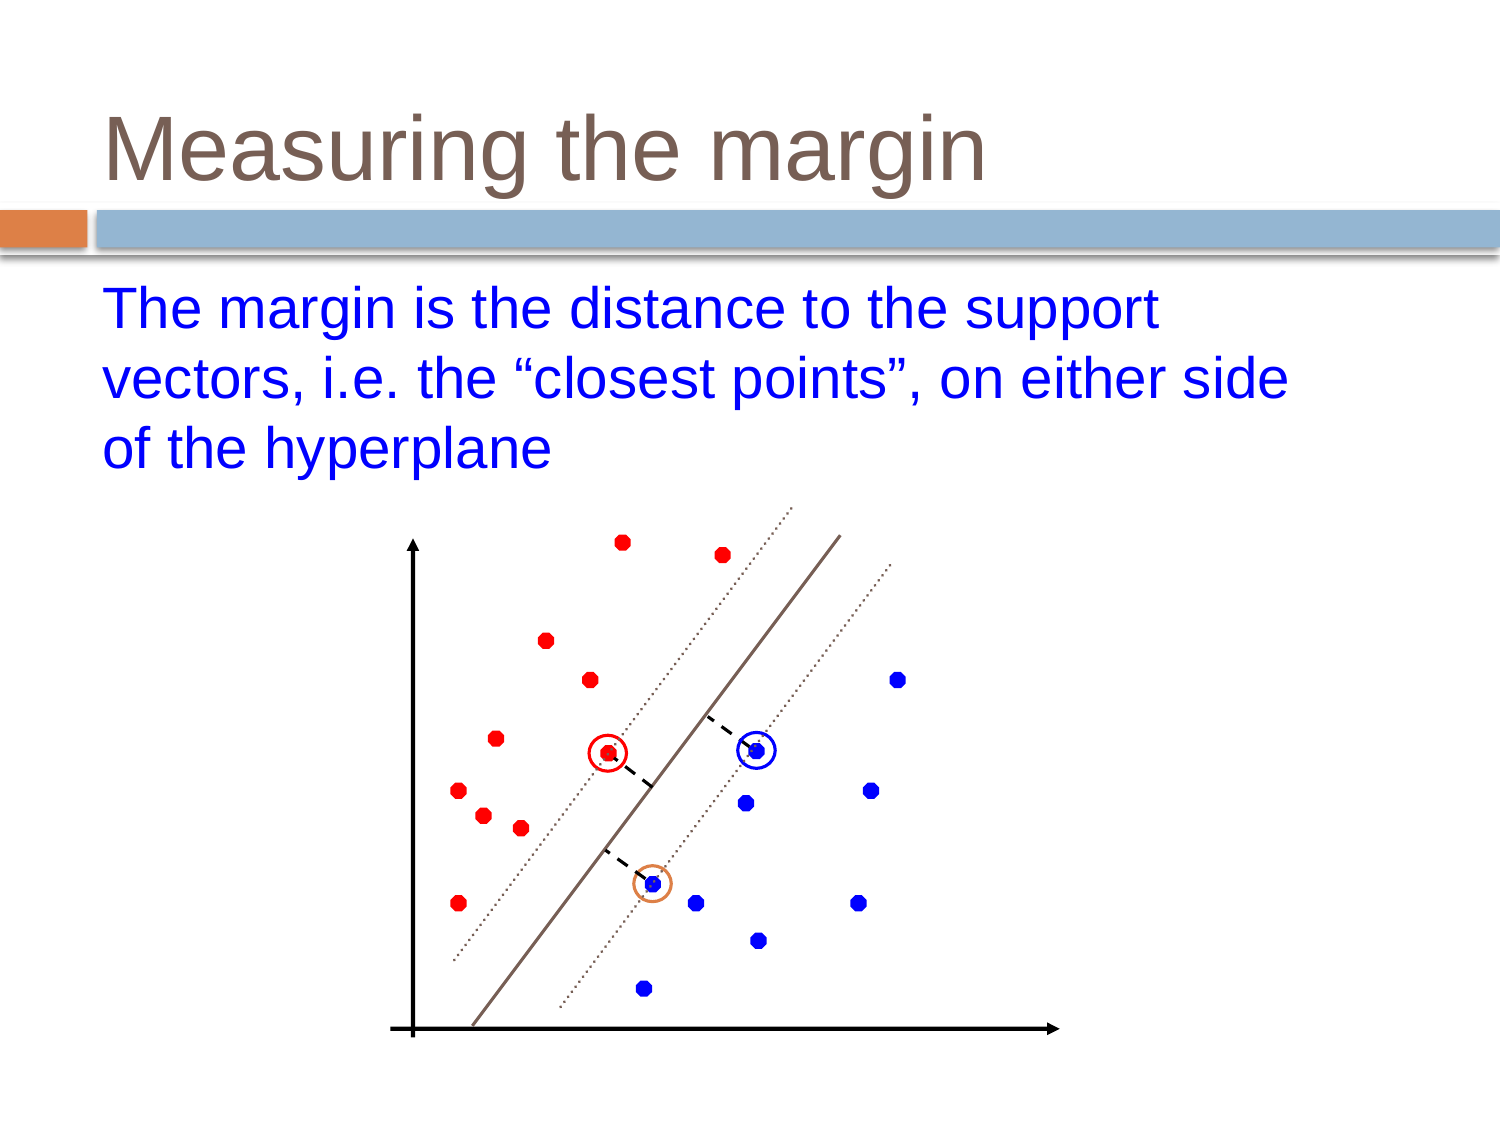

# Measuring the margin
The margin is the distance to the support vectors, i.e. the “closest points”, on either side of the hyperplane